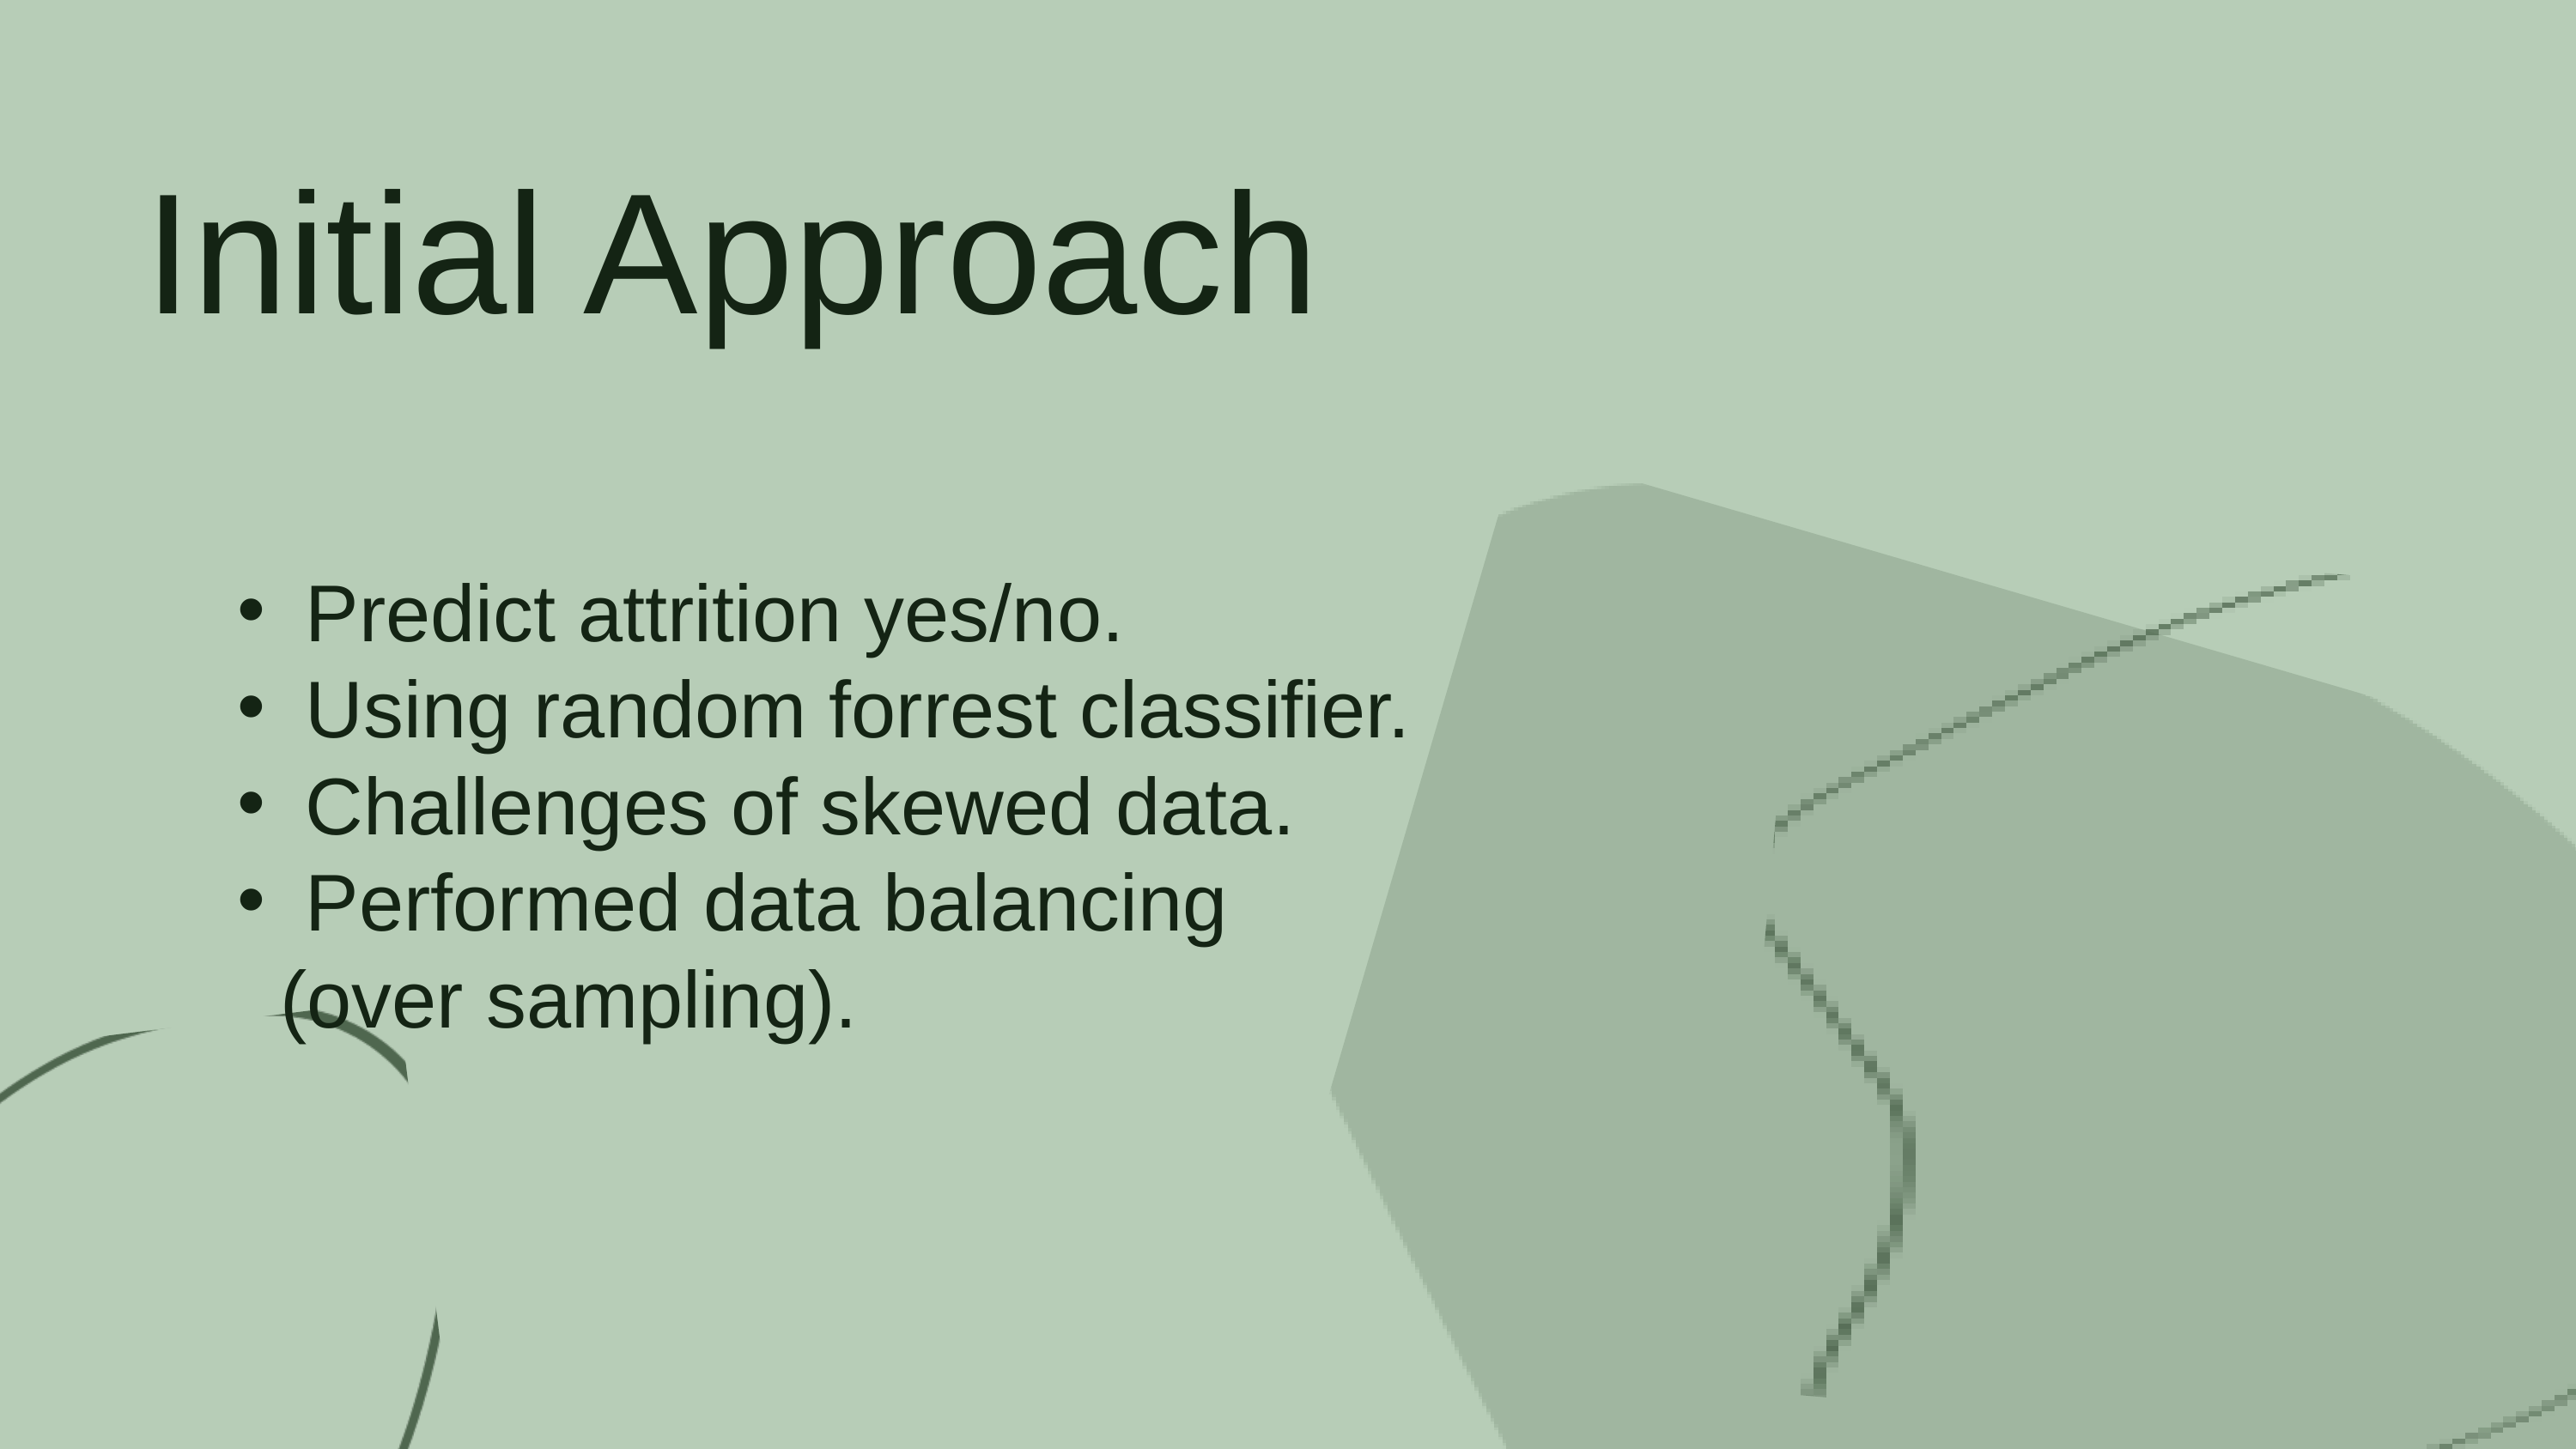

Initial Approach

Predict attrition yes/no.
Using random forrest classifier.
Challenges of skewed data.
Performed data balancing
     (over sampling).